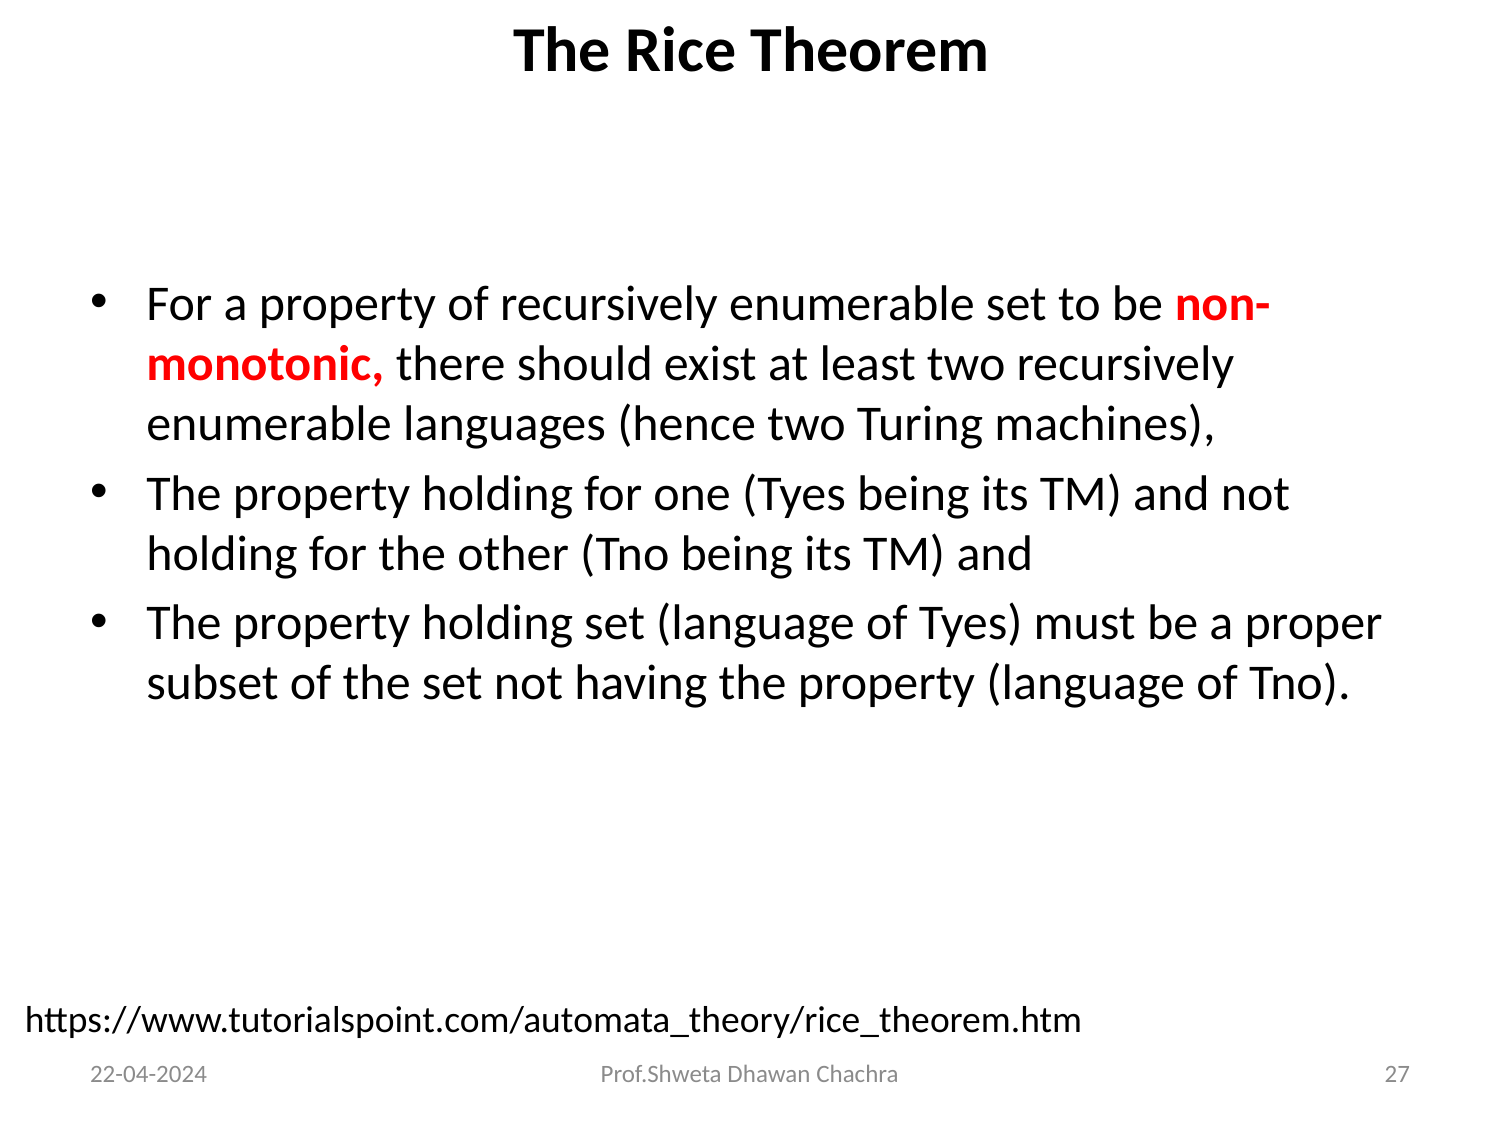

# The Rice Theorem
For a property of recursively enumerable set to be non-monotonic, there should exist at least two recursively enumerable languages (hence two Turing machines),
The property holding for one (Tyes being its TM) and not holding for the other (Tno being its TM) and
The property holding set (language of Tyes) must be a proper subset of the set not having the property (language of Tno).
https://www.tutorialspoint.com/automata_theory/rice_theorem.htm
22-04-2024
Prof.Shweta Dhawan Chachra
27